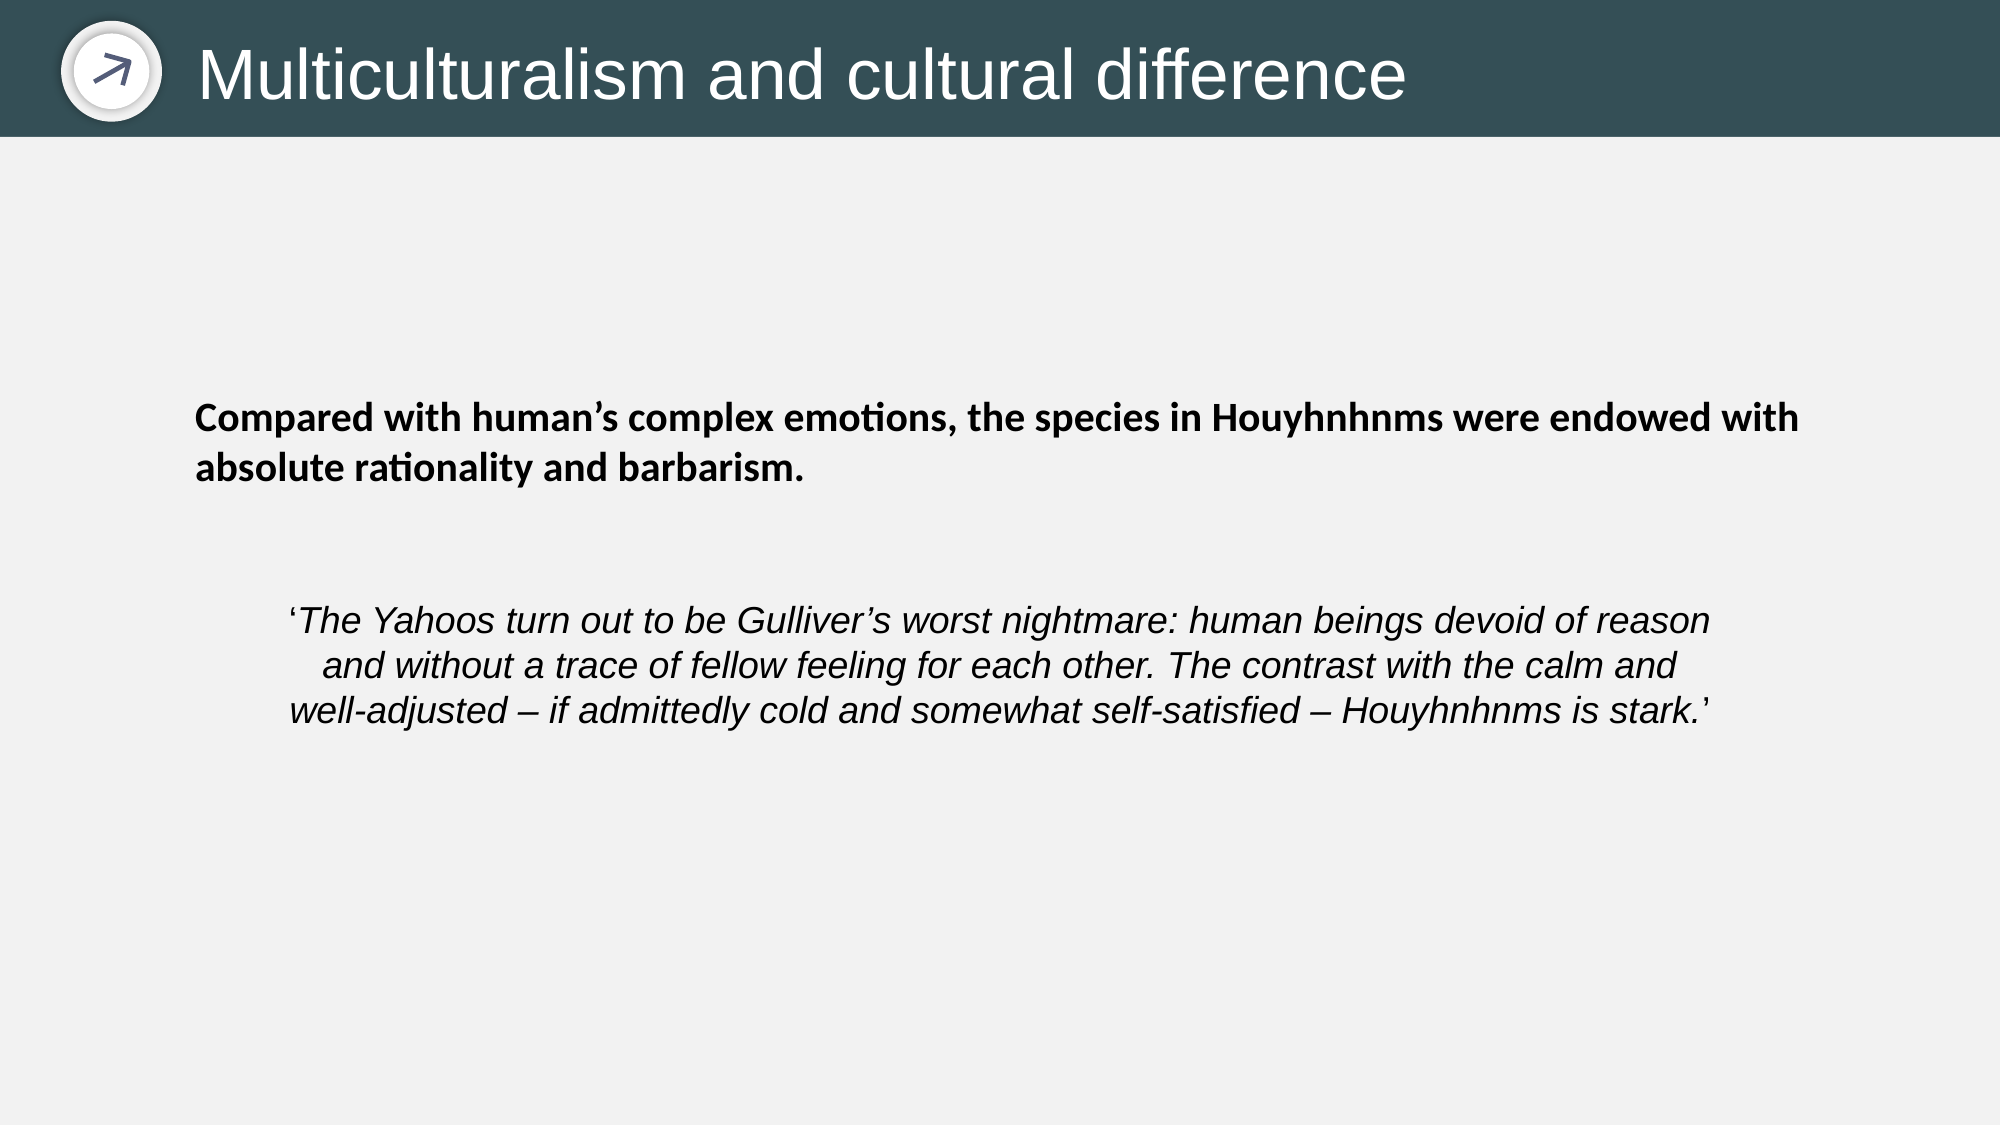

Multiculturalism and cultural difference
Compared with human’s complex emotions, the species in Houyhnhnms were endowed with absolute rationality and barbarism.
‘The Yahoos turn out to be Gulliver’s worst nightmare: human beings devoid of reason and without a trace of fellow feeling for each other. The contrast with the calm and well-adjusted – if admittedly cold and somewhat self-satisfied – Houyhnhnms is stark.’